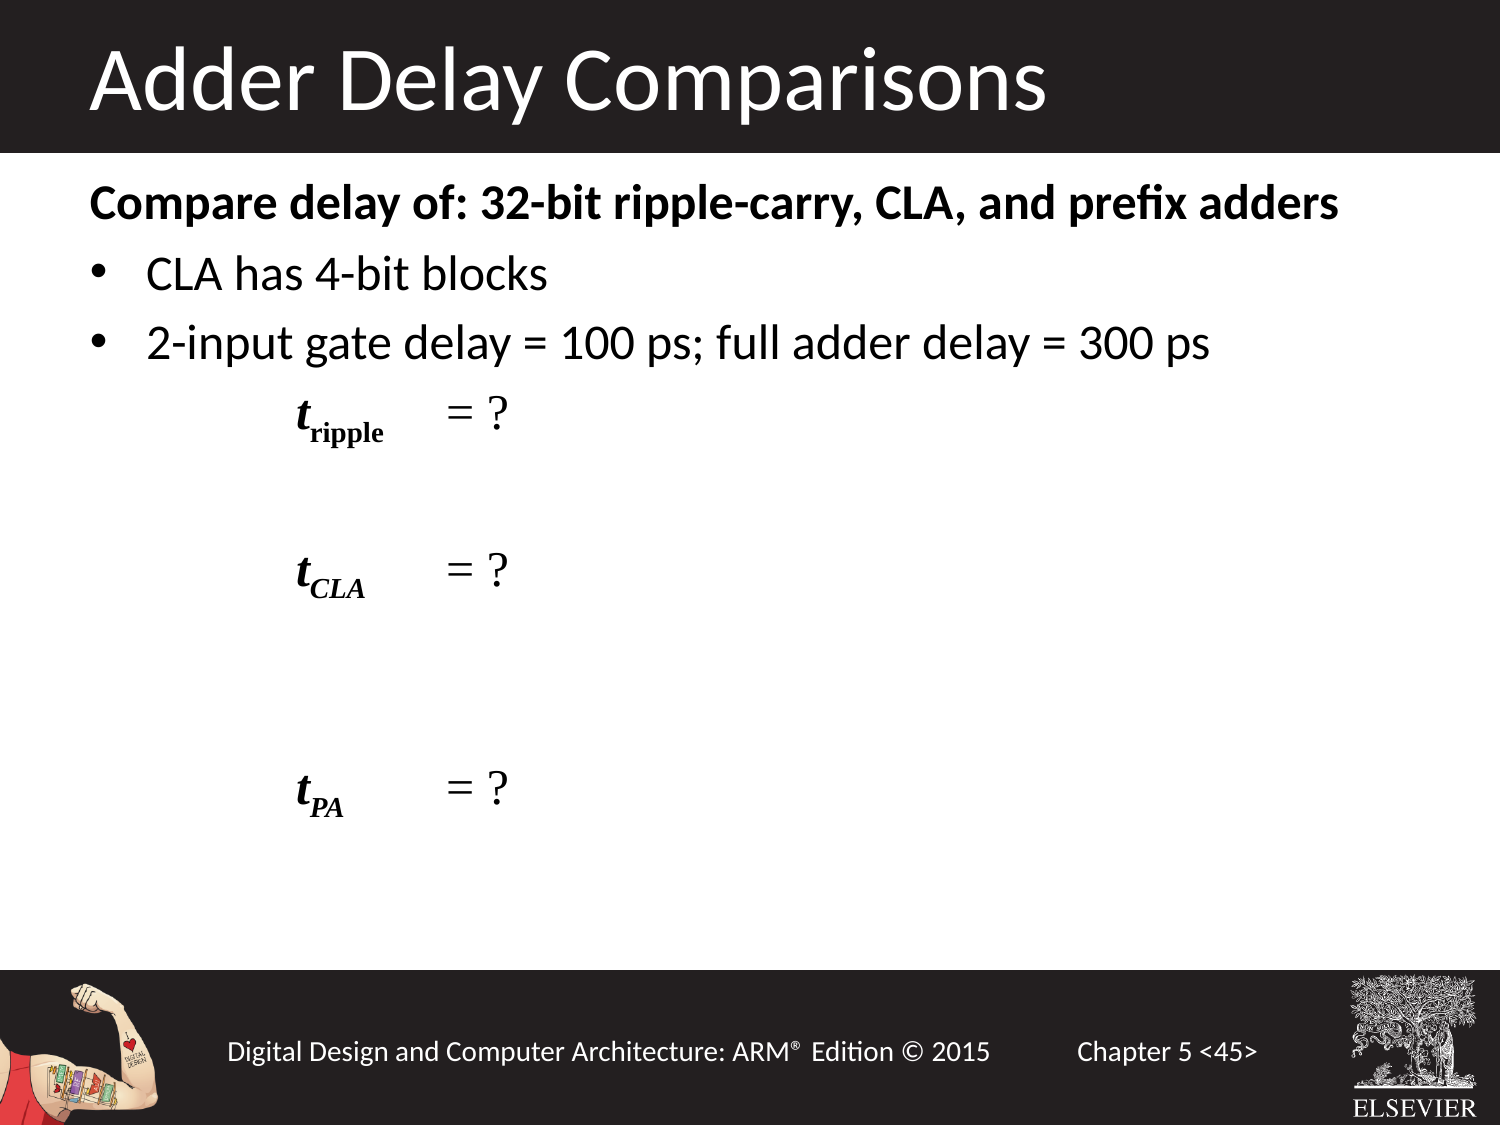

Adder Delay Comparisons
Compare delay of: 32-bit ripple-carry, CLA, and prefix adders
CLA has 4-bit blocks
2-input gate delay = 100 ps; full adder delay = 300 ps
		tripple 	= ?

		tCLA 	= ?

		tPA 	= ?